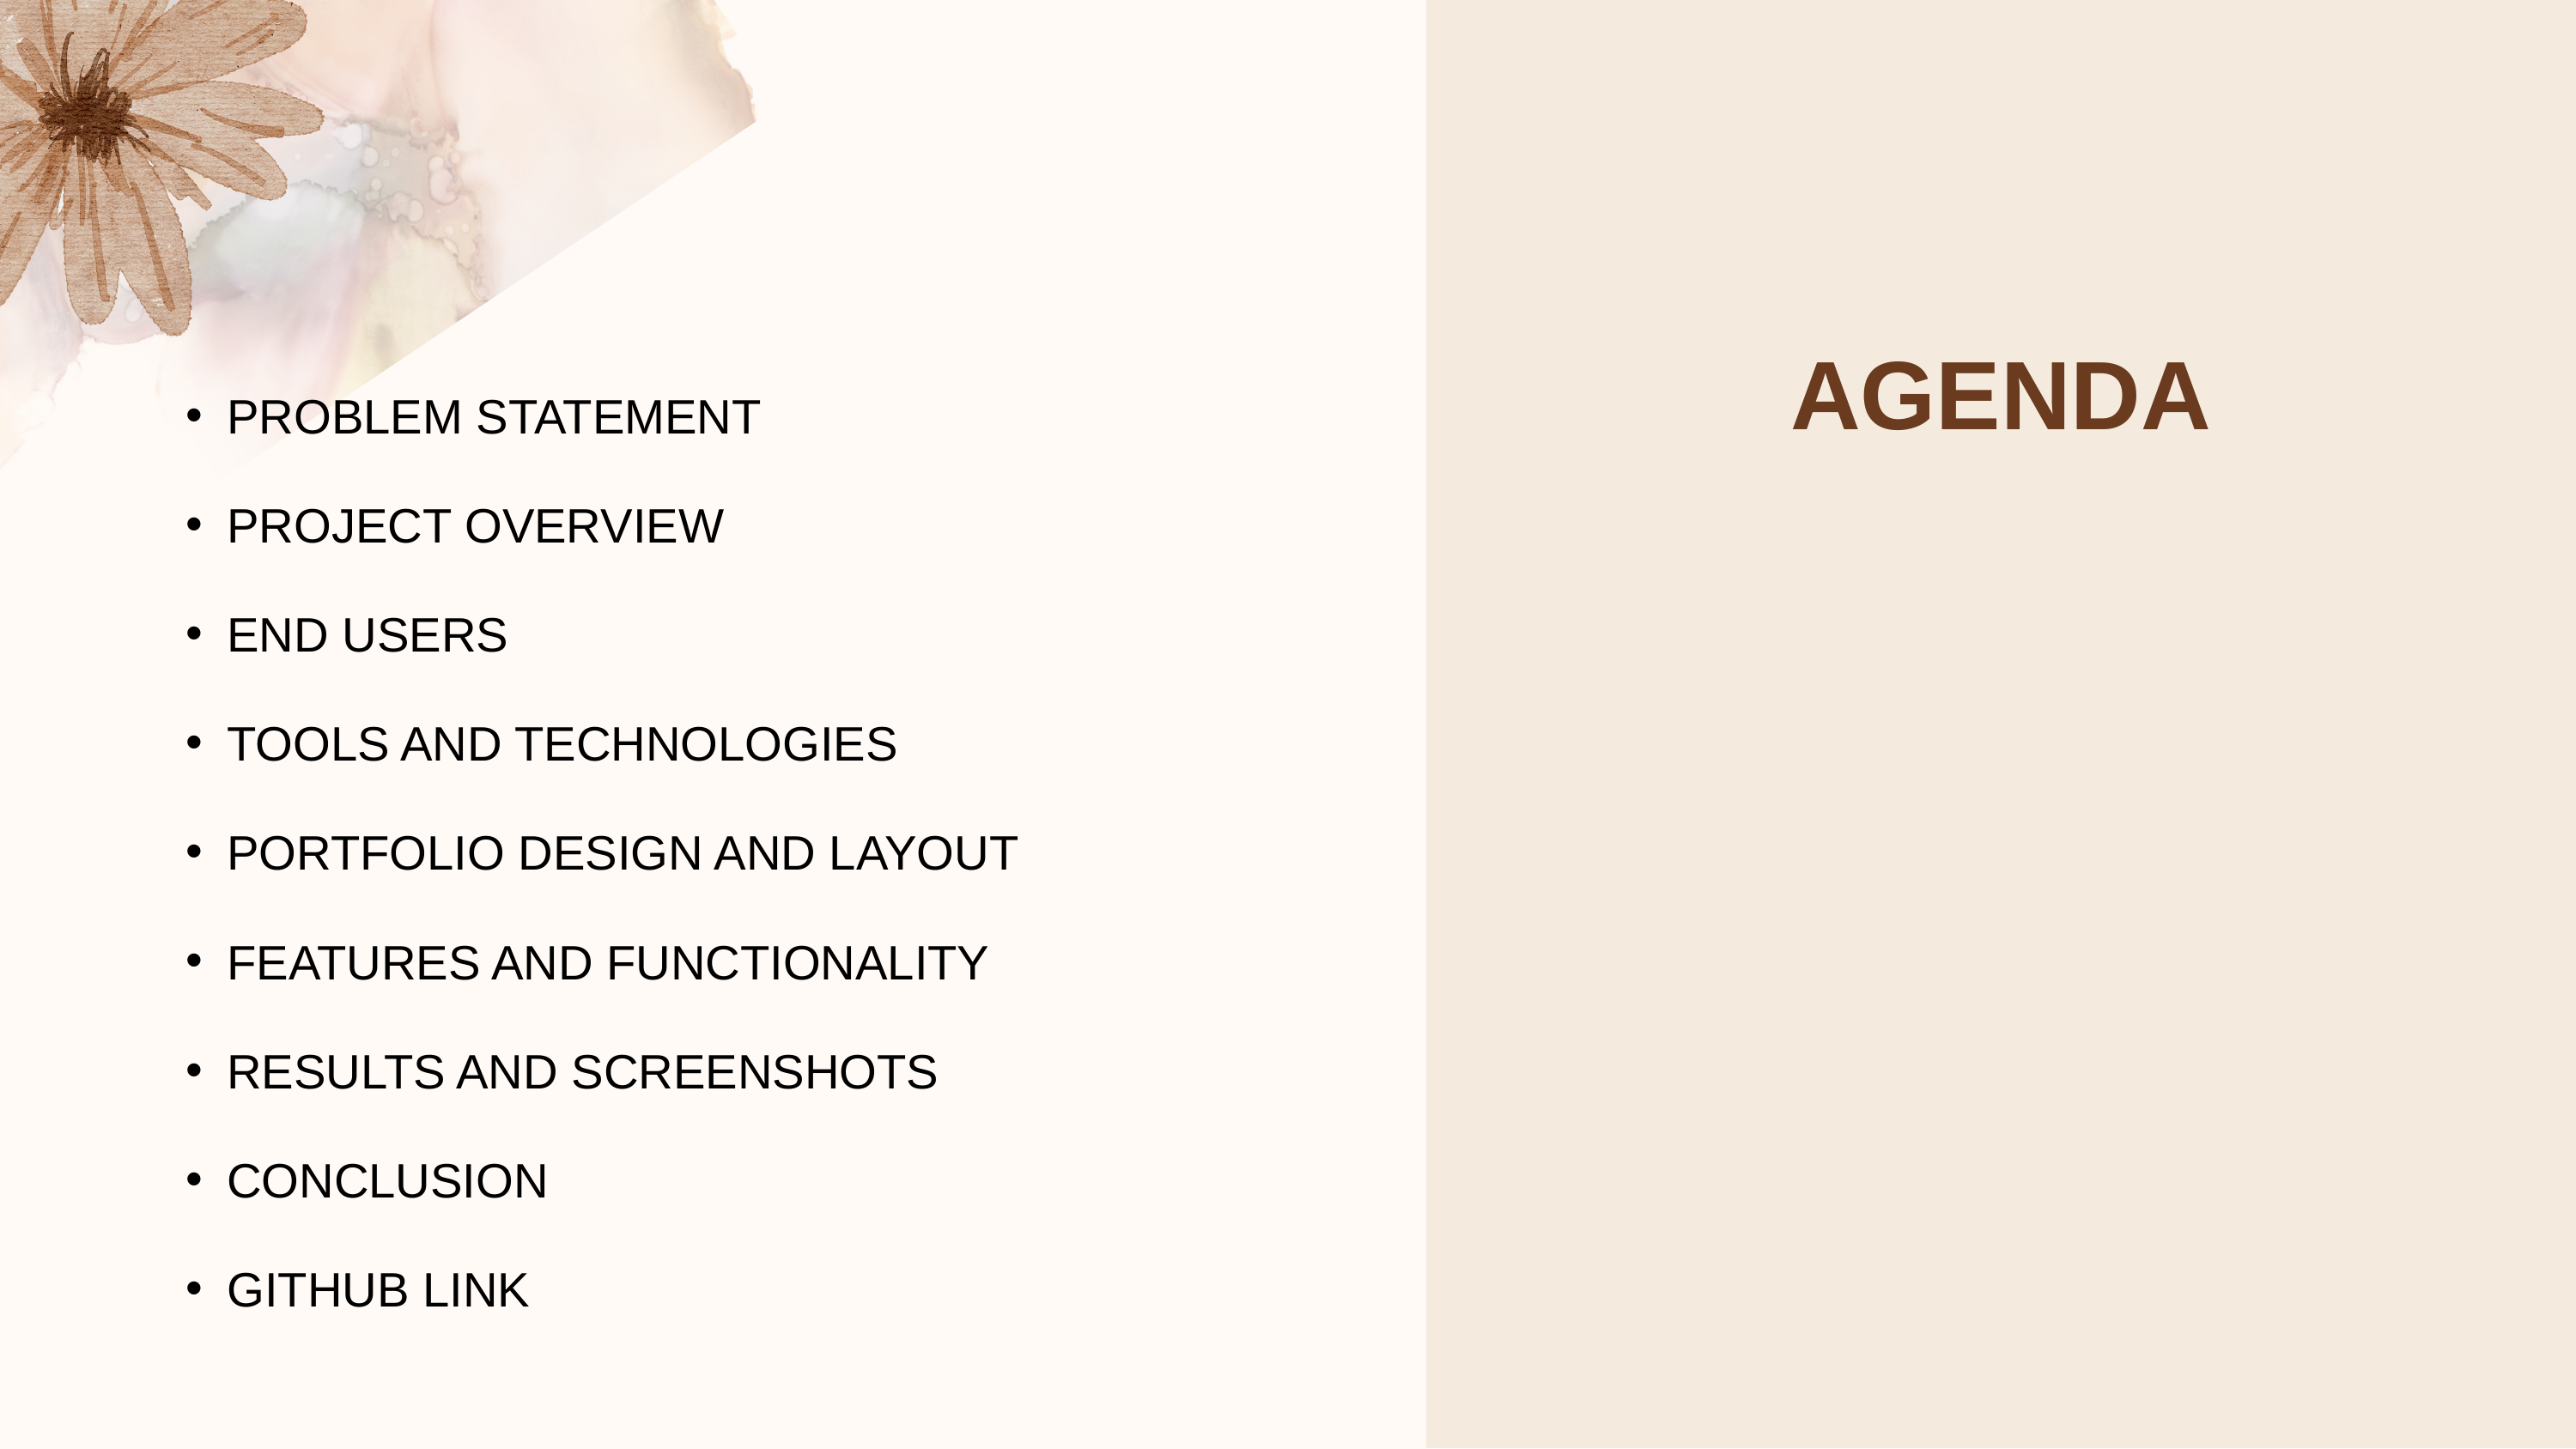

AGENDA
PROBLEM STATEMENT
PROJECT OVERVIEW
END USERS
TOOLS AND TECHNOLOGIES
PORTFOLIO DESIGN AND LAYOUT
FEATURES AND FUNCTIONALITY
RESULTS AND SCREENSHOTS
CONCLUSION
GITHUB LINK